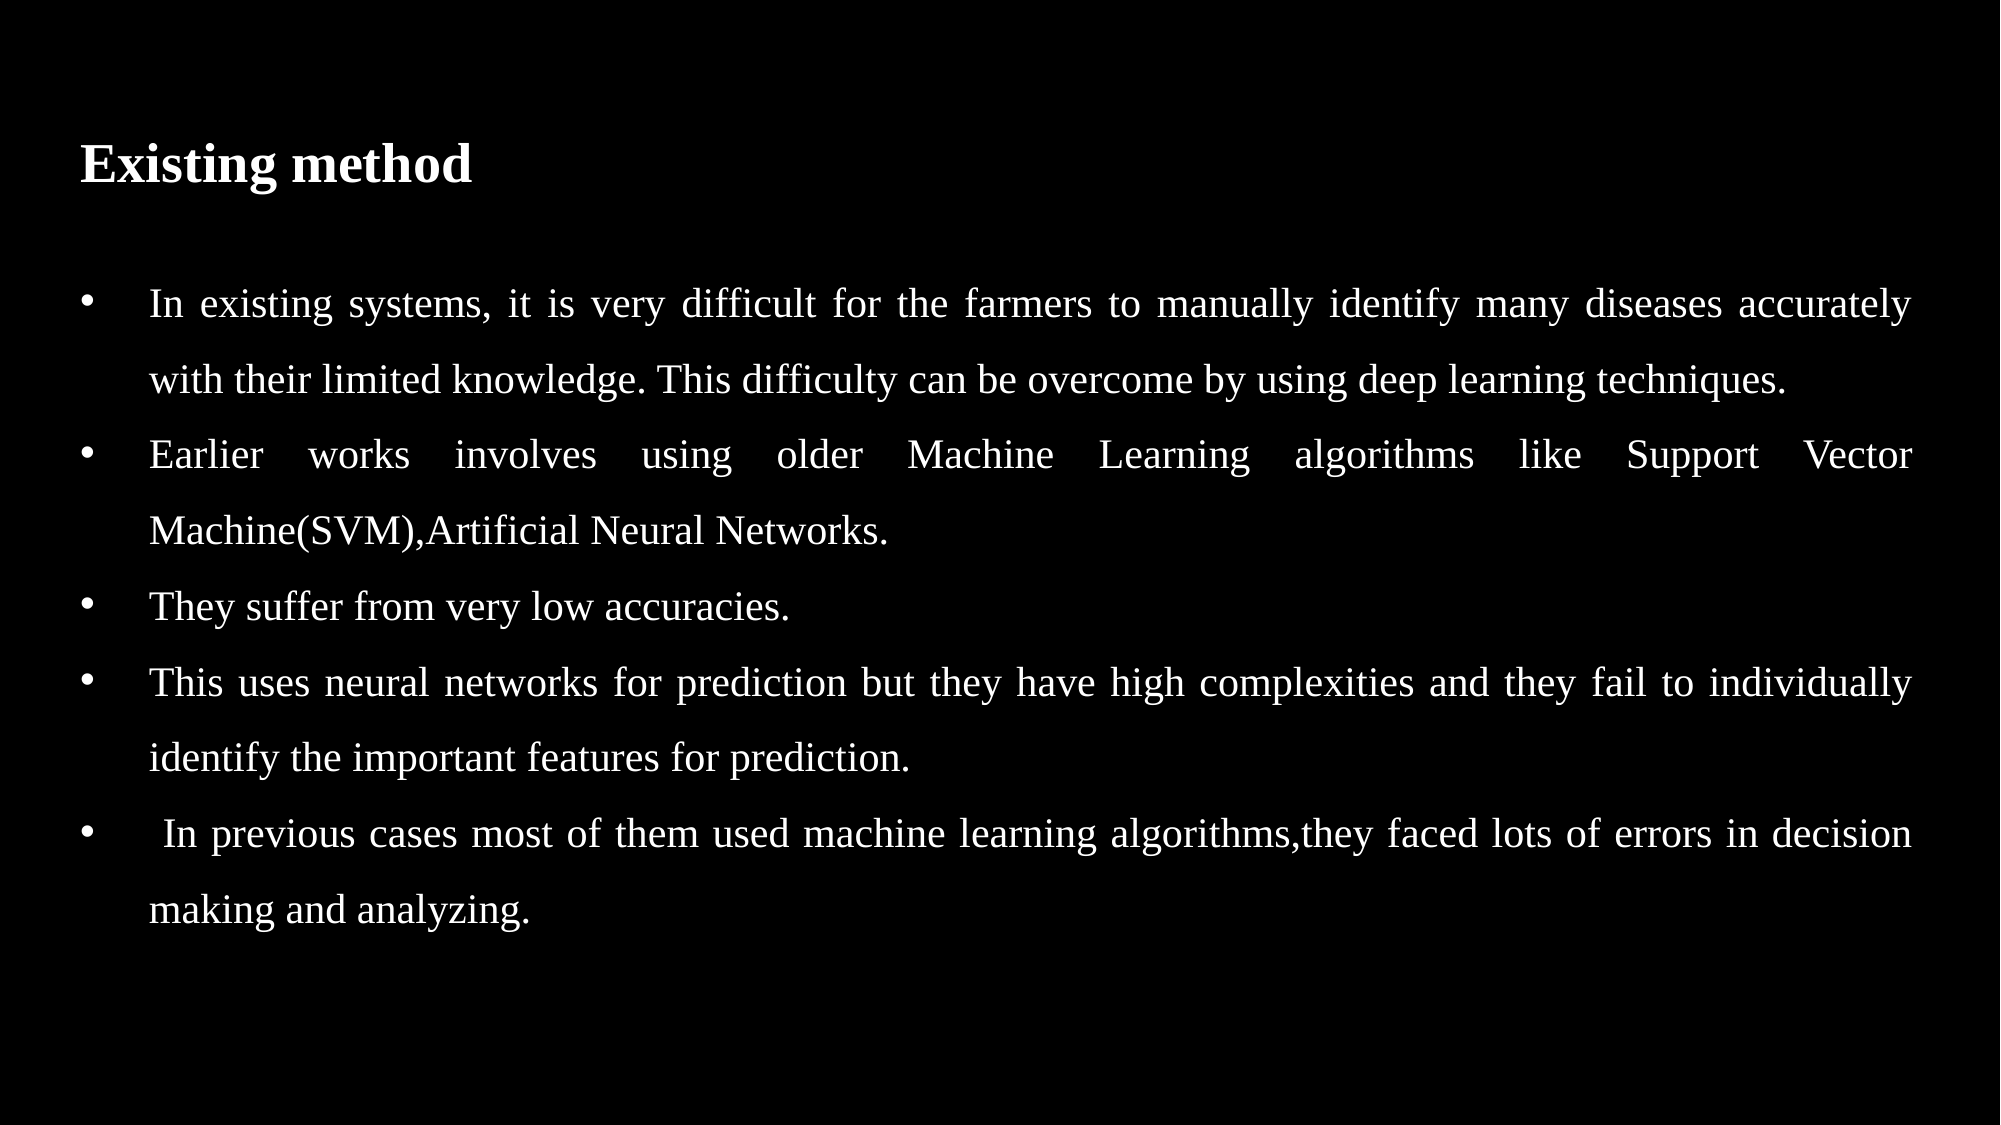

# Existing method
In existing systems, it is very difficult for the farmers to manually identify many diseases accurately with their limited knowledge. This difficulty can be overcome by using deep learning techniques.
Earlier works involves using older Machine Learning algorithms like Support Vector Machine(SVM),Artificial Neural Networks.
They suffer from very low accuracies.
This uses neural networks for prediction but they have high complexities and they fail to individually identify the important features for prediction.
 In previous cases most of them used machine learning algorithms,they faced lots of errors in decision making and analyzing.